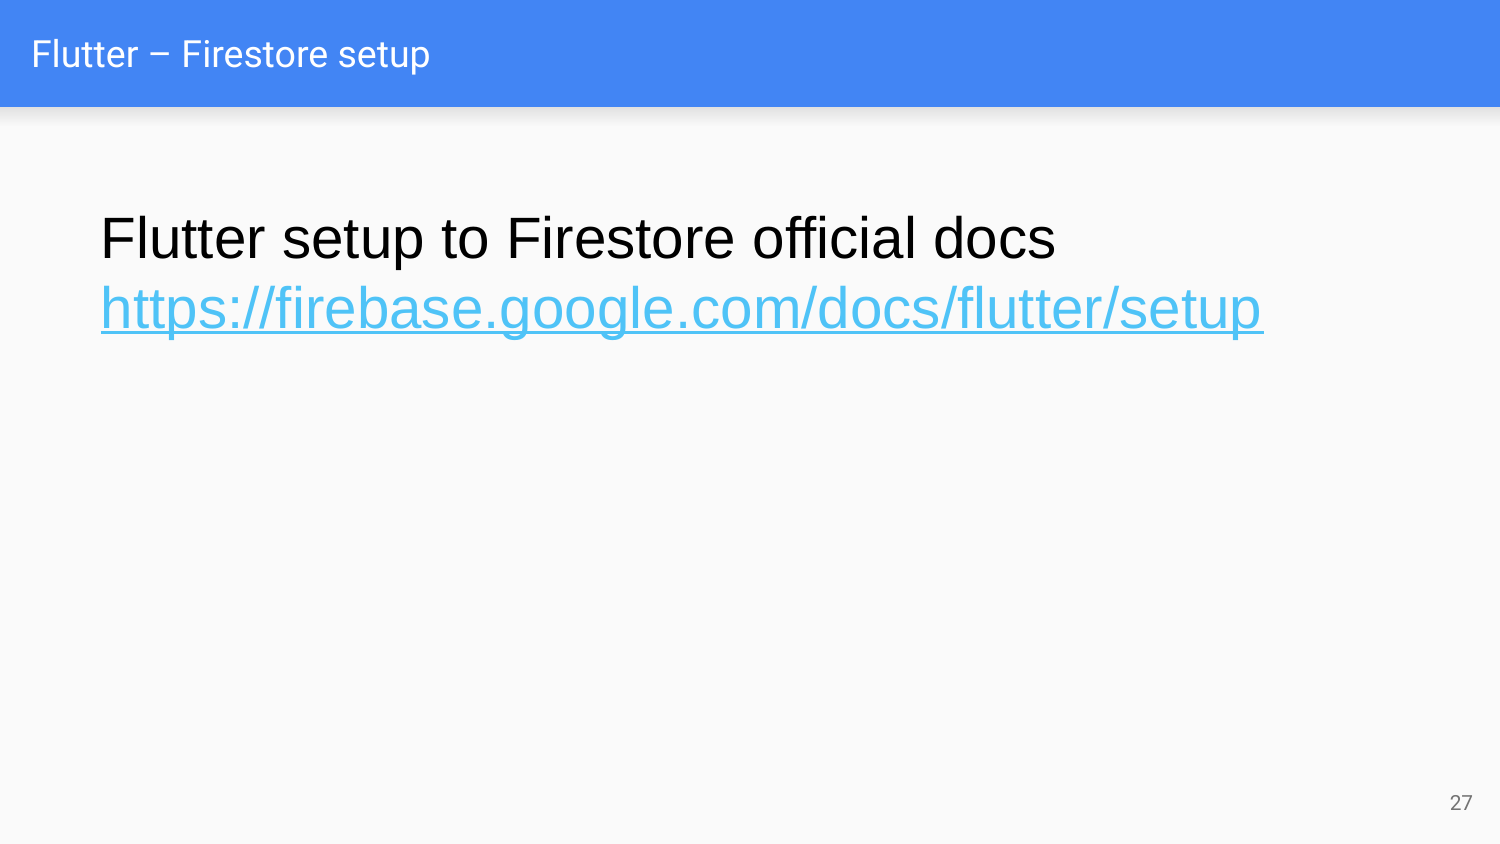

# Flutter – Firestore setup
Flutter setup to Firestore official docs
https://firebase.google.com/docs/flutter/setup

27